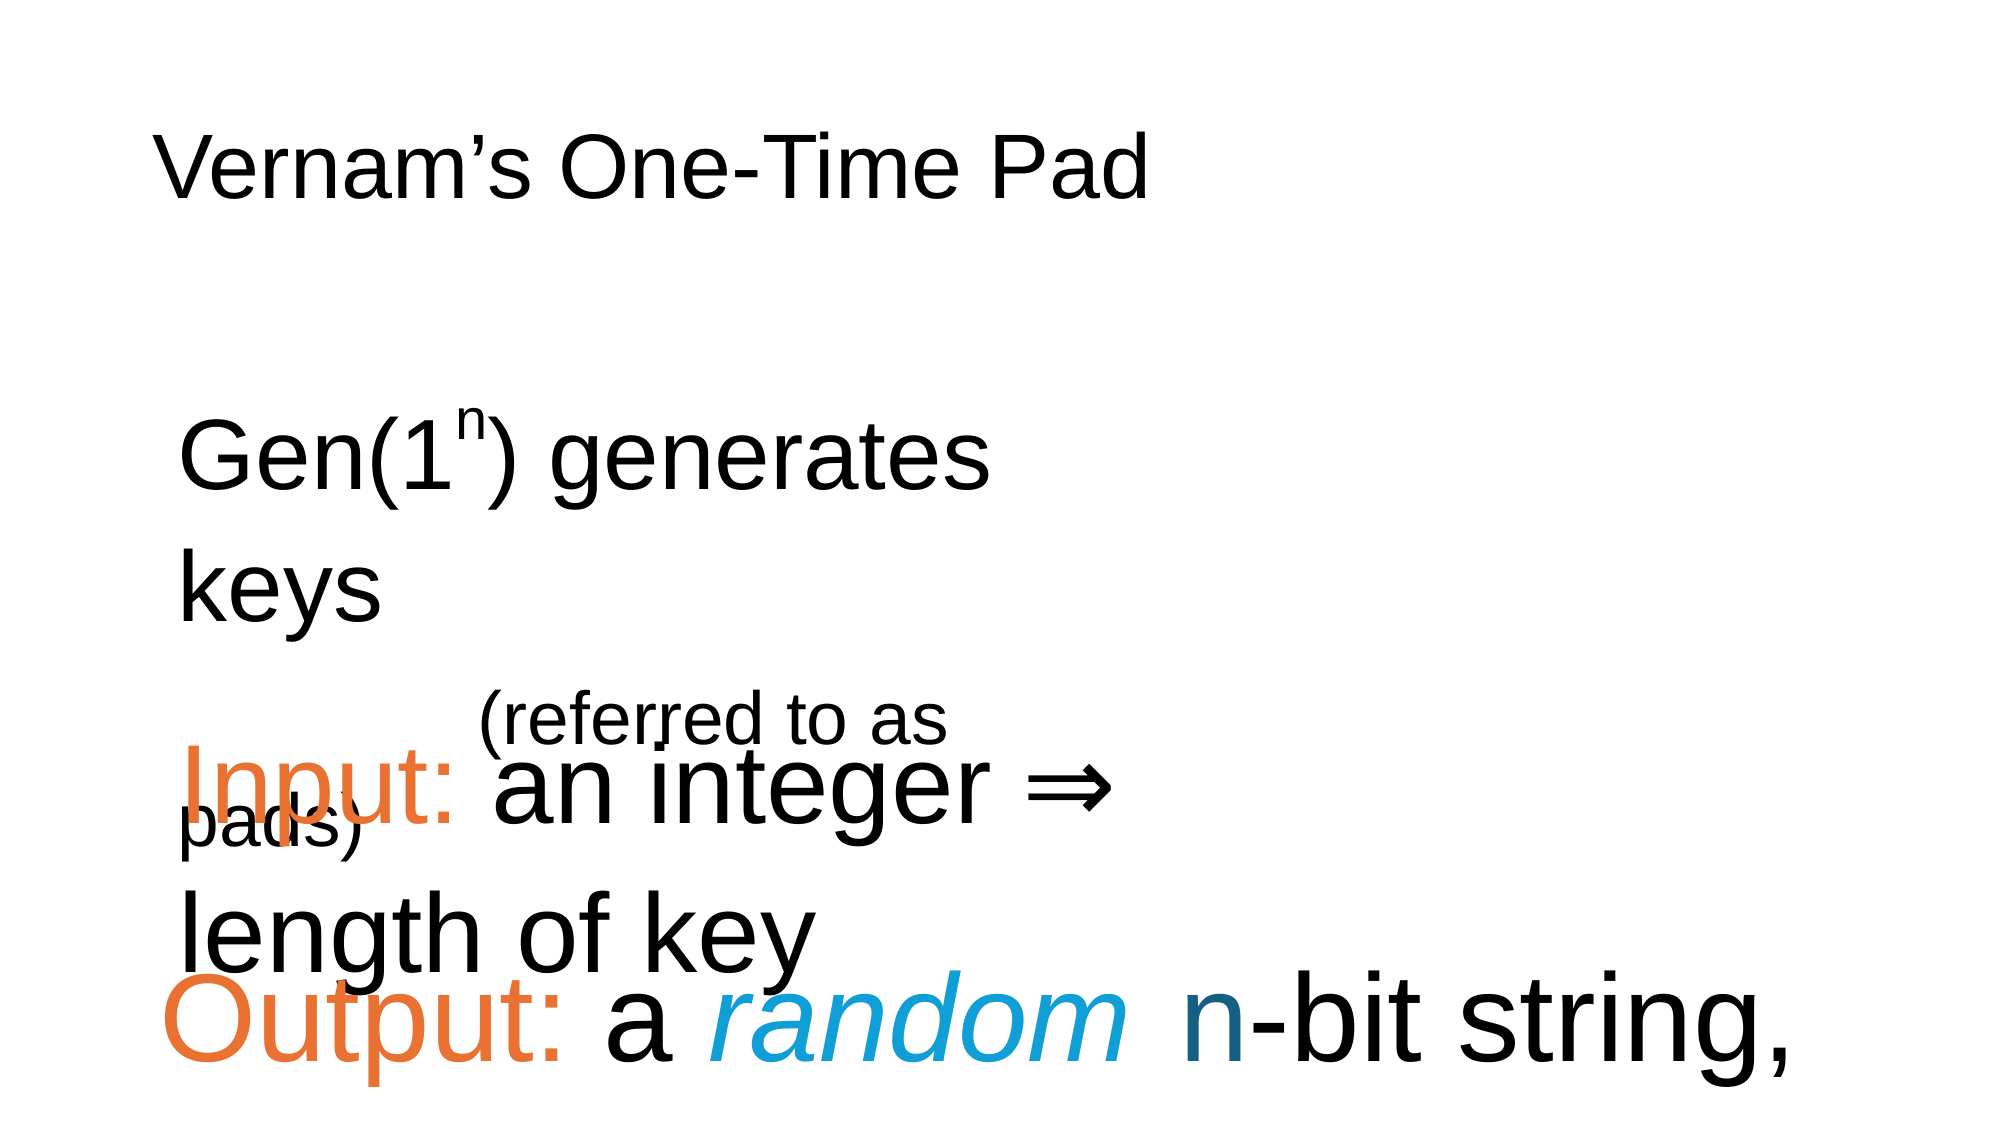

# Vernam’s One-Time Pad
Gen(1n) generates keys
		(referred to as pads)
Input: an integer ⇒ length of key
Output: a random n-bit string, k∈{0，1}ⁿ